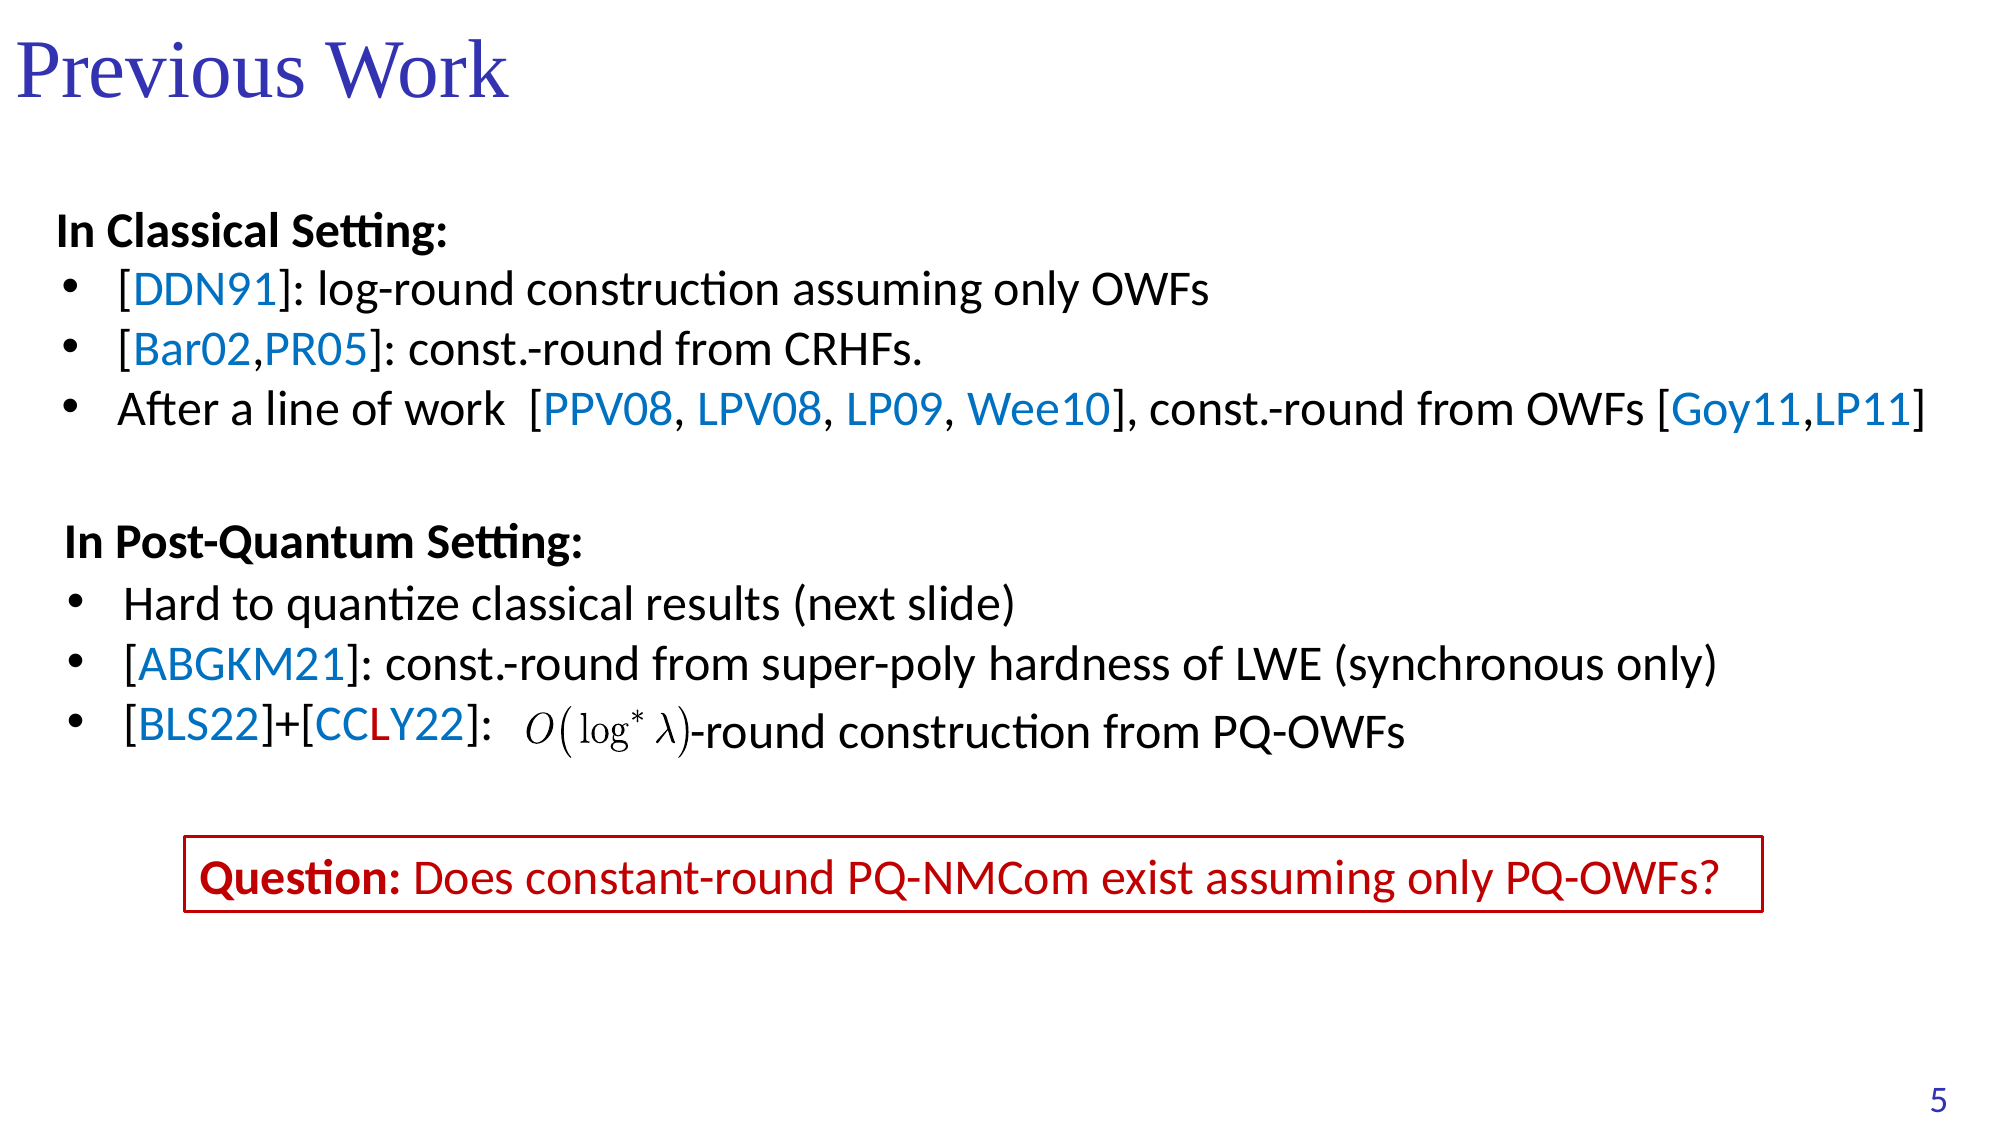

# Previous Work
In Classical Setting:
[DDN91]: log-round construction assuming only OWFs
[Bar02,PR05]: const.-round from CRHFs.
After a line of work  [PPV08, LPV08, LP09, Wee10], const.-round from OWFs [Goy11,LP11]
In Post-Quantum Setting:
Hard to quantize classical results (next slide)
[ABGKM21]: const.-round from super-poly hardness of LWE (synchronous only)
[BLS22]+[CCLY22]:
-round construction from PQ-OWFs

Question: Does constant-round PQ-NMCom exist assuming only PQ-OWFs?